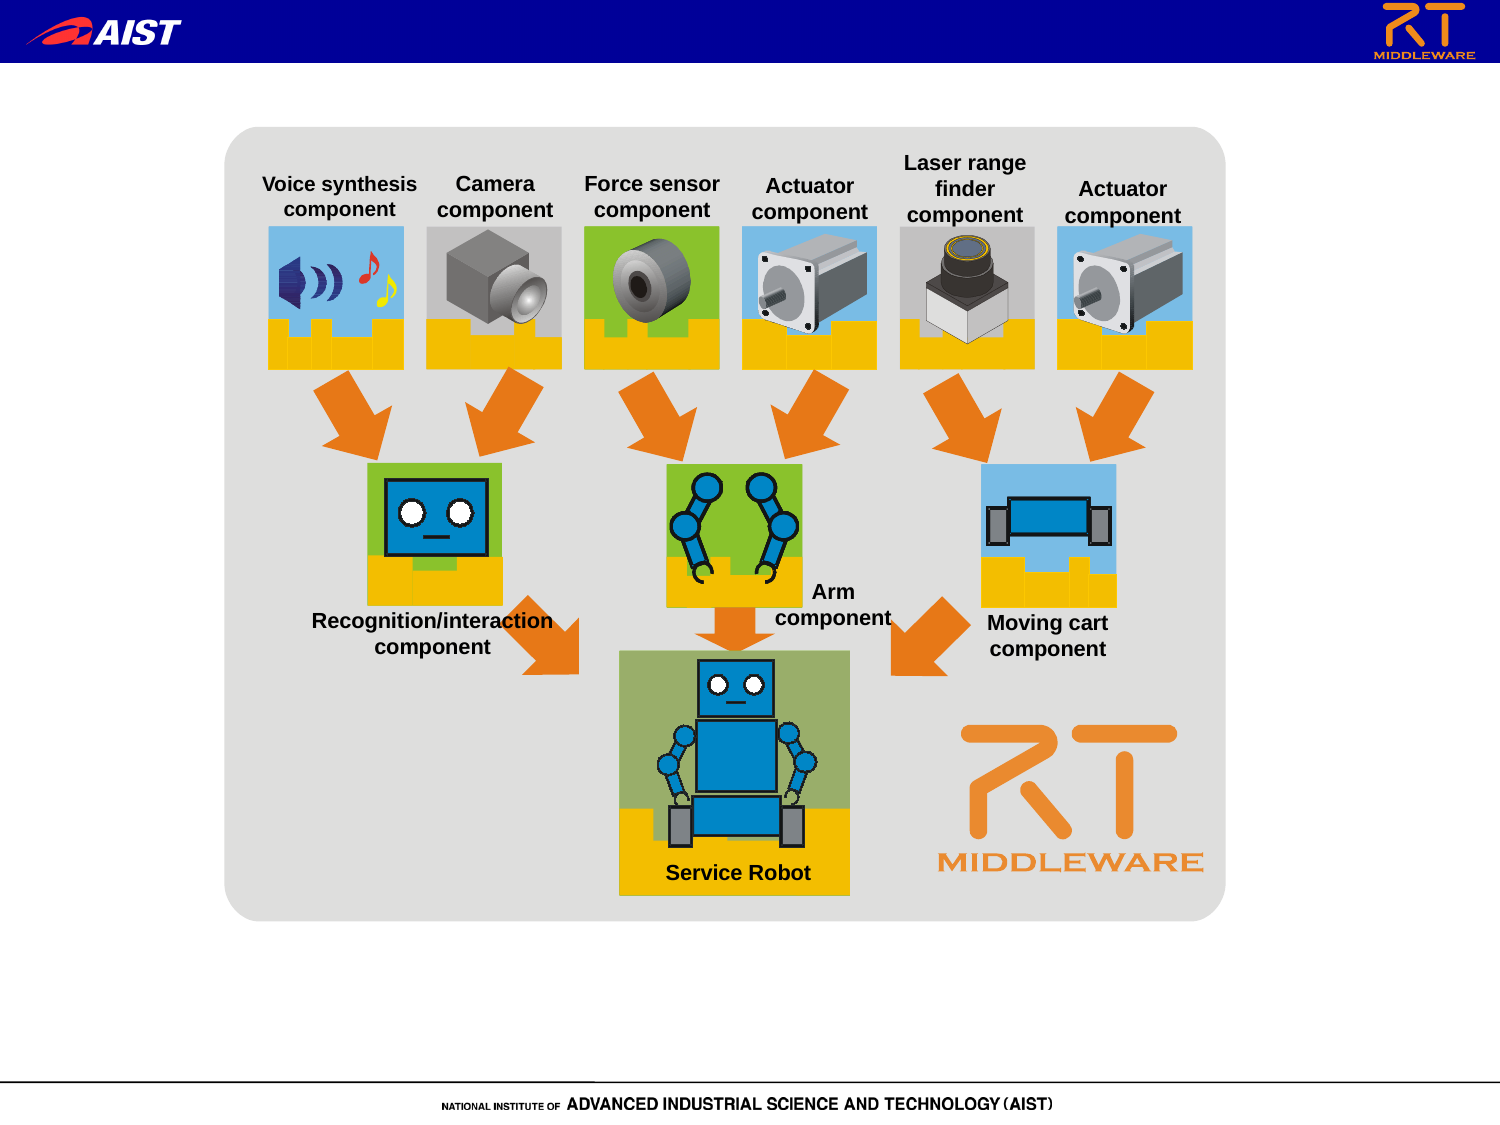

Laser range
finder
component
Camera
component
Force sensor
component
Voice synthesis
component
Actuator
component
Actuator
component

Arm
component

Recognition/interaction
component
Moving cart
component

Service Robot